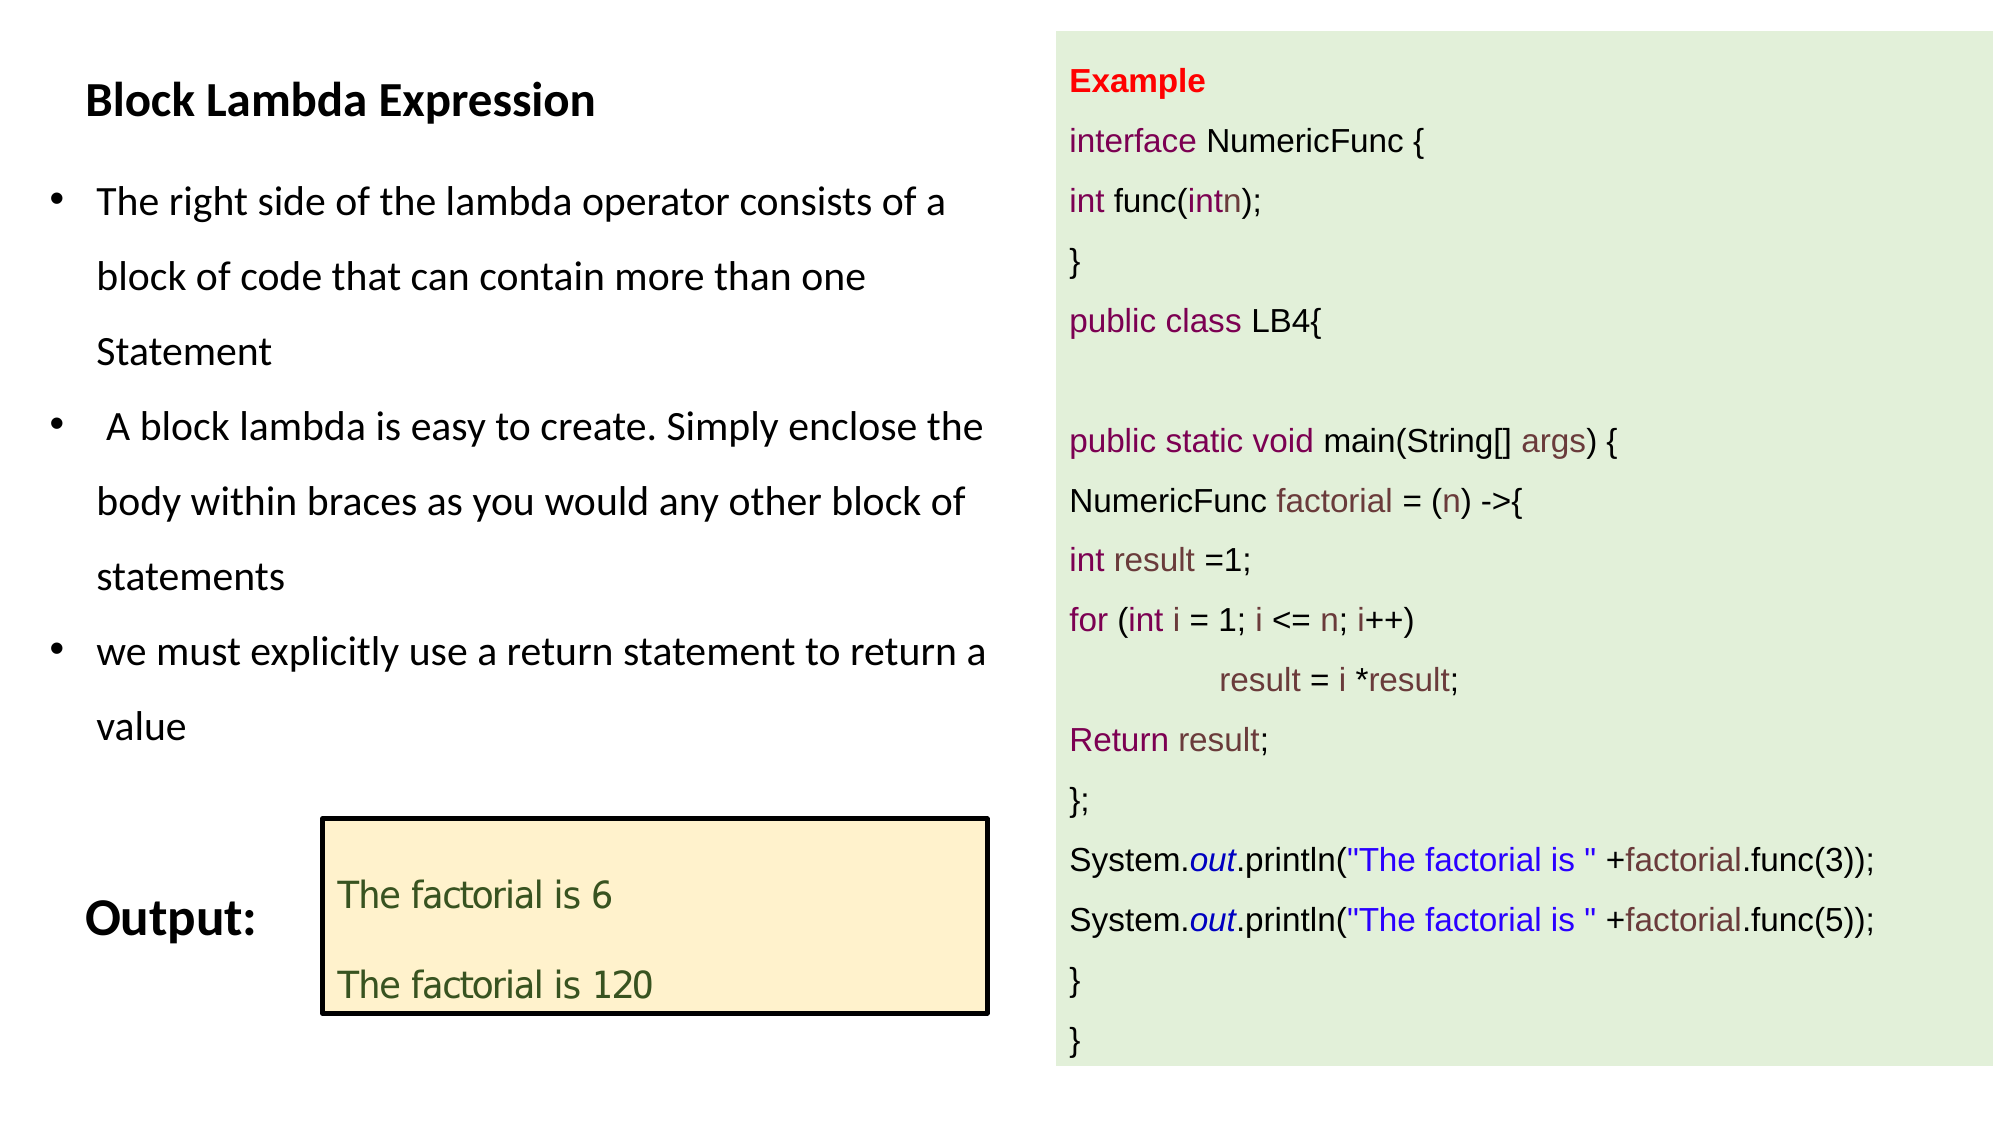

Block Lambda Expression

Example
interface NumericFunc {
int func(intn);
}
public class LB4{

public static void main(String[] args) {
NumericFunc factorial = (n) ->{
int result =1;
for (int i = 1; i <= n; i++)
	result = i *result;
Return result;
};
System.out.println("The factorial is " +factorial.func(3));
System.out.println("The factorial is " +factorial.func(5));
}
}
The right side of the lambda operator consists of a block of code that can contain more than one Statement
 A block lambda is easy to create. Simply enclose the body within braces as you would any other block of statements
we must explicitly use a return statement to return a value
The factorial is 6
The factorial is 120
Output: